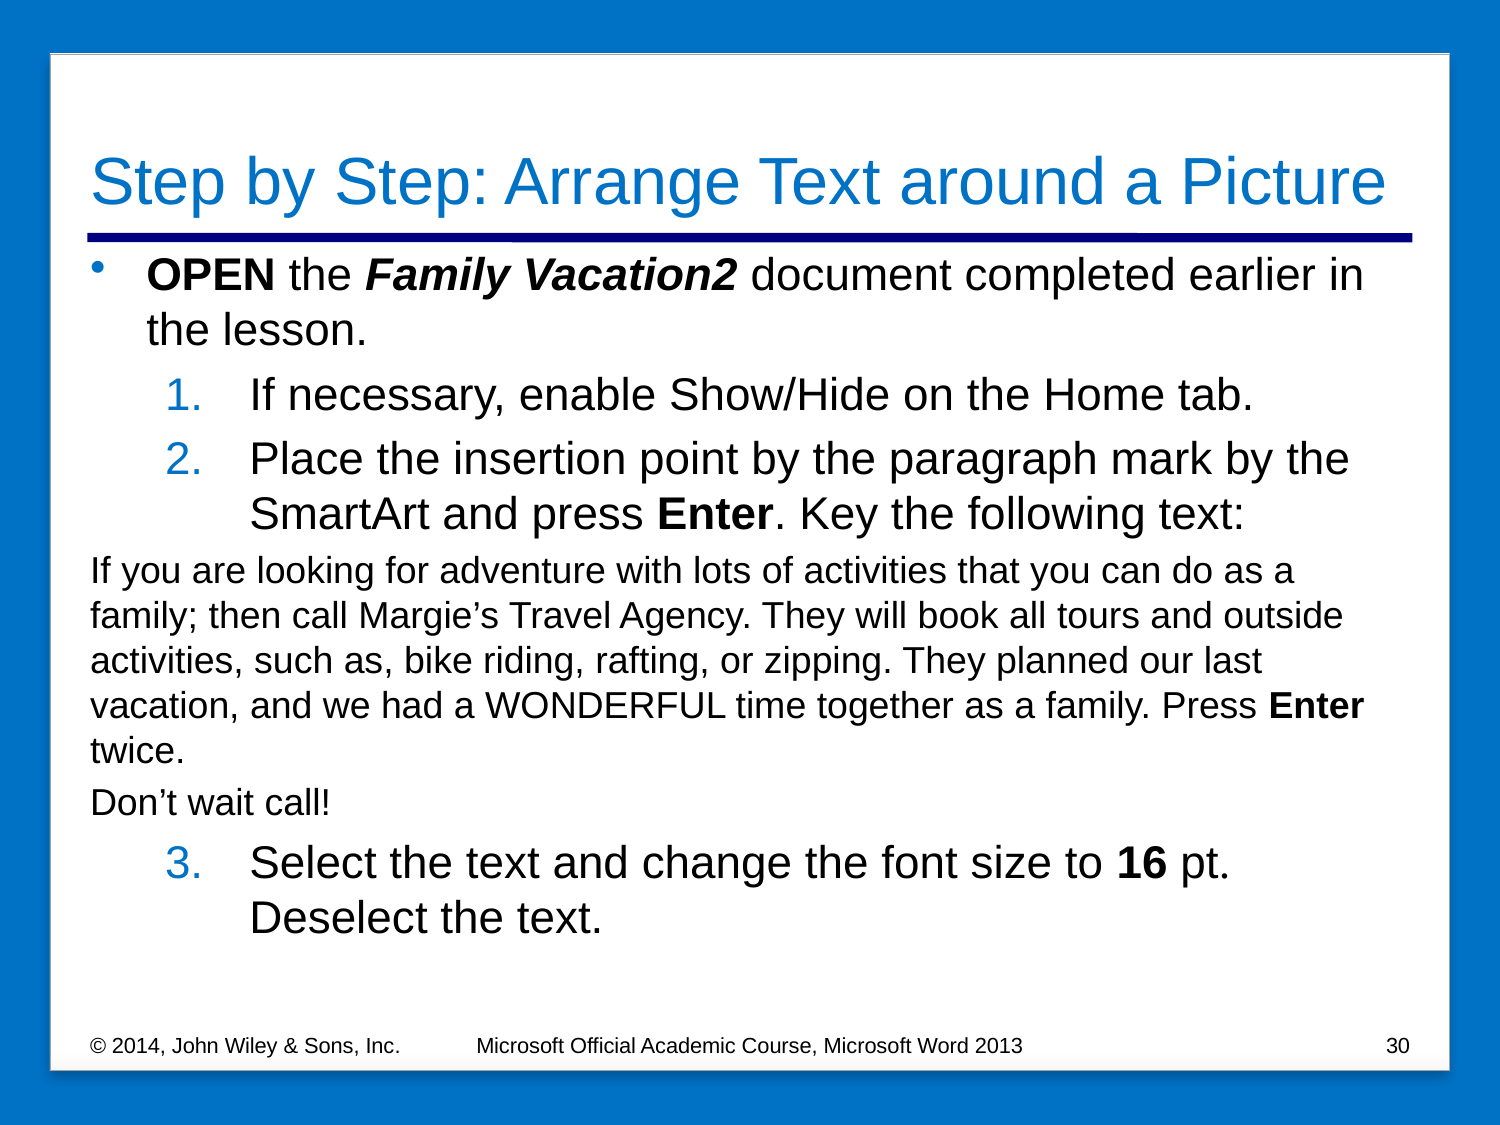

# Step by Step: Arrange Text around a Picture
OPEN the Family Vacation2 document completed earlier in the lesson.
If necessary, enable Show/Hide on the Home tab.
Place the insertion point by the paragraph mark by the SmartArt and press Enter. Key the following text:
If you are looking for adventure with lots of activities that you can do as a family; then call Margie’s Travel Agency. They will book all tours and outside activities, such as, bike riding, rafting, or zipping. They planned our last vacation, and we had a WONDERFUL time together as a family. Press Enter twice.
Don’t wait call!
Select the text and change the font size to 16 pt. Deselect the text.

© 2014, John Wiley & Sons, Inc.
Microsoft Official Academic Course, Microsoft Word 2013
30